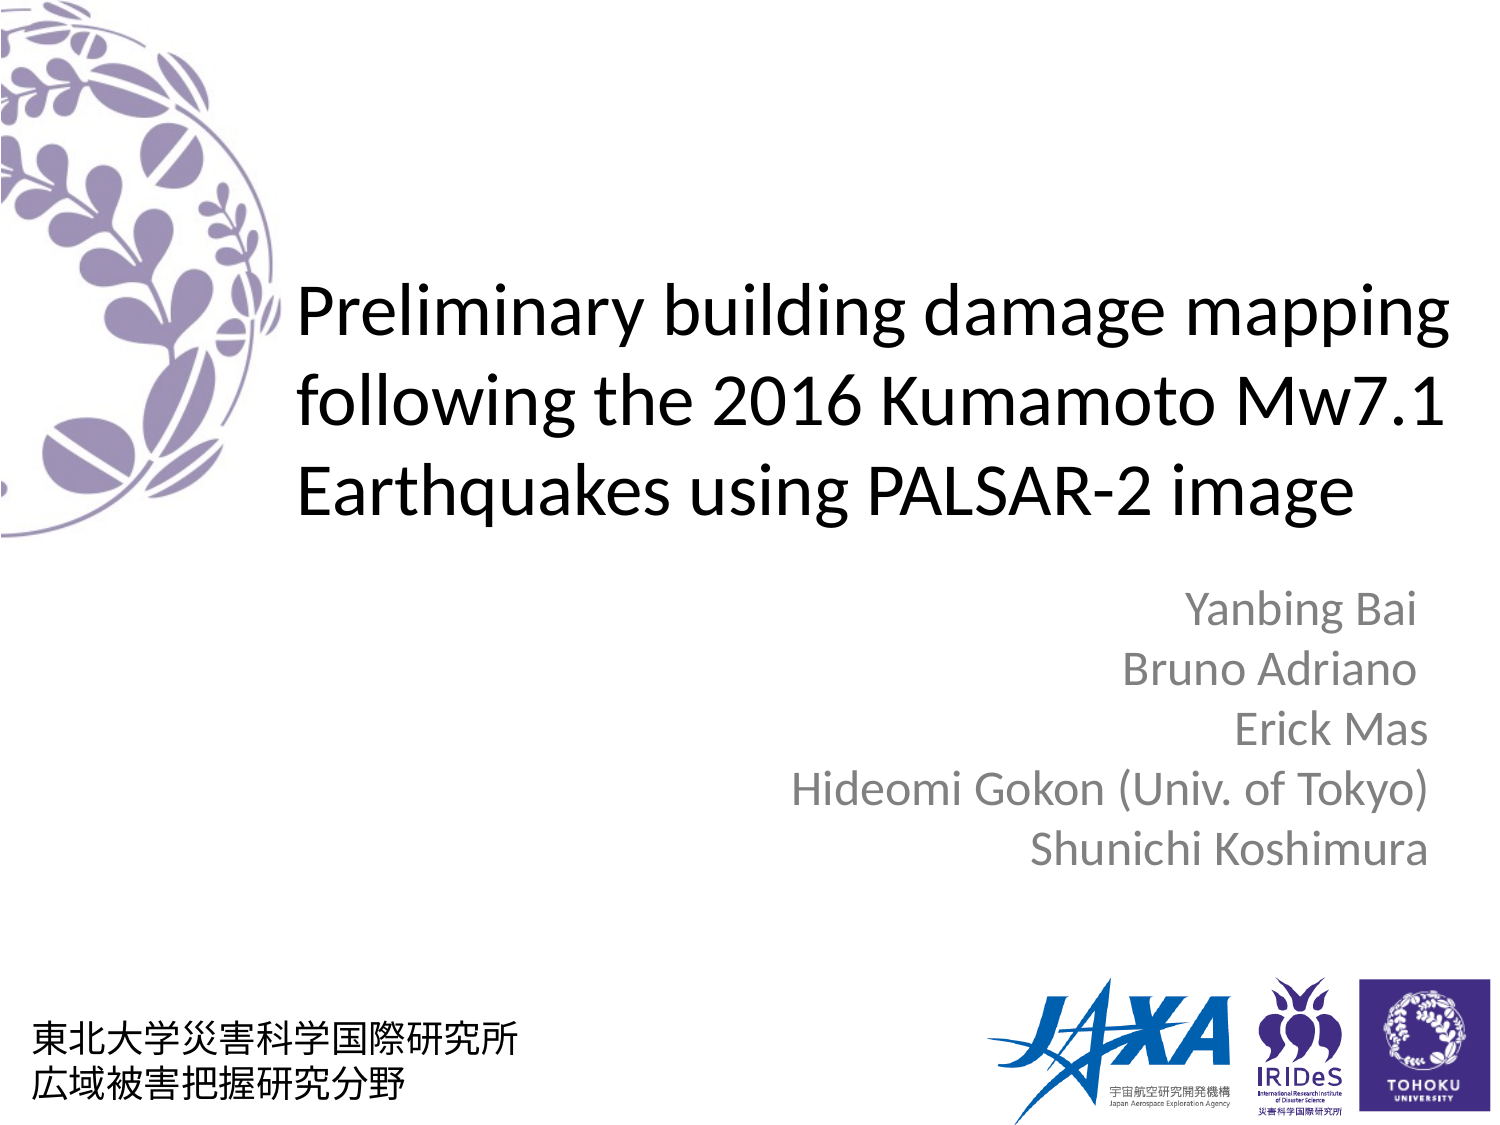

# Preliminary building damage mapping following the 2016 Kumamoto Mw7.1 Earthquakes using PALSAR-2 image
Yanbing Bai
Bruno Adriano
Erick Mas
Hideomi Gokon (Univ. of Tokyo)
 Shunichi Koshimura